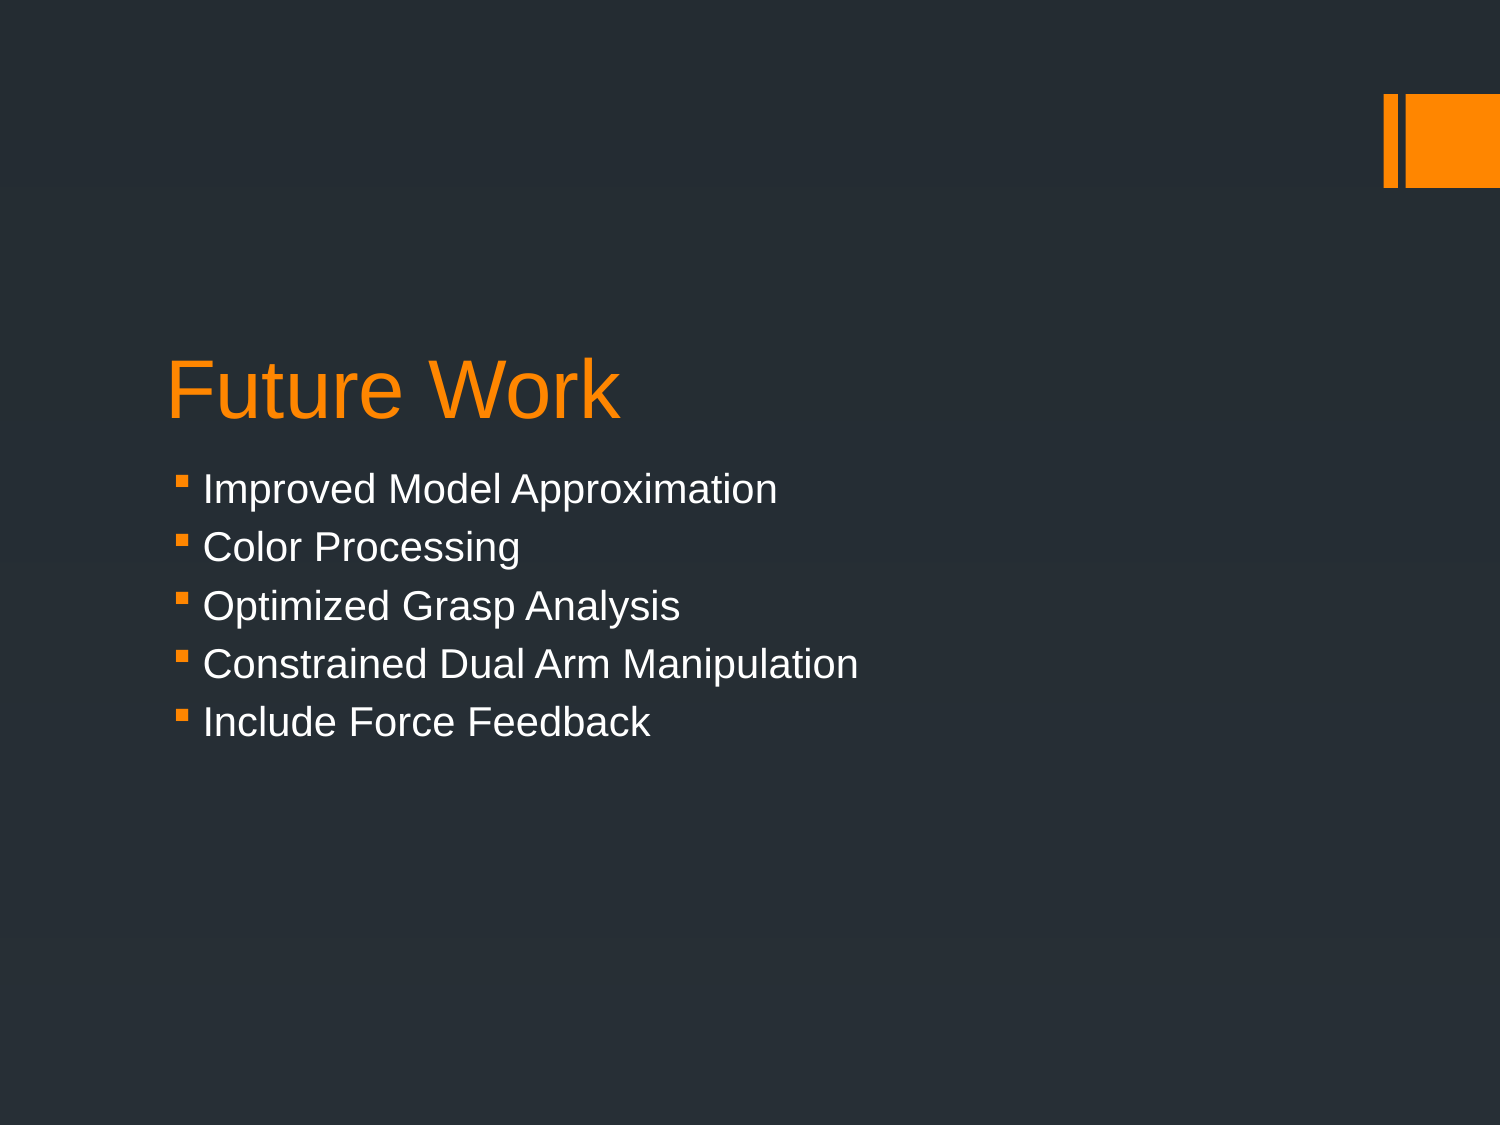

# Future Work
Improved Model Approximation
Color Processing
Optimized Grasp Analysis
Constrained Dual Arm Manipulation
Include Force Feedback